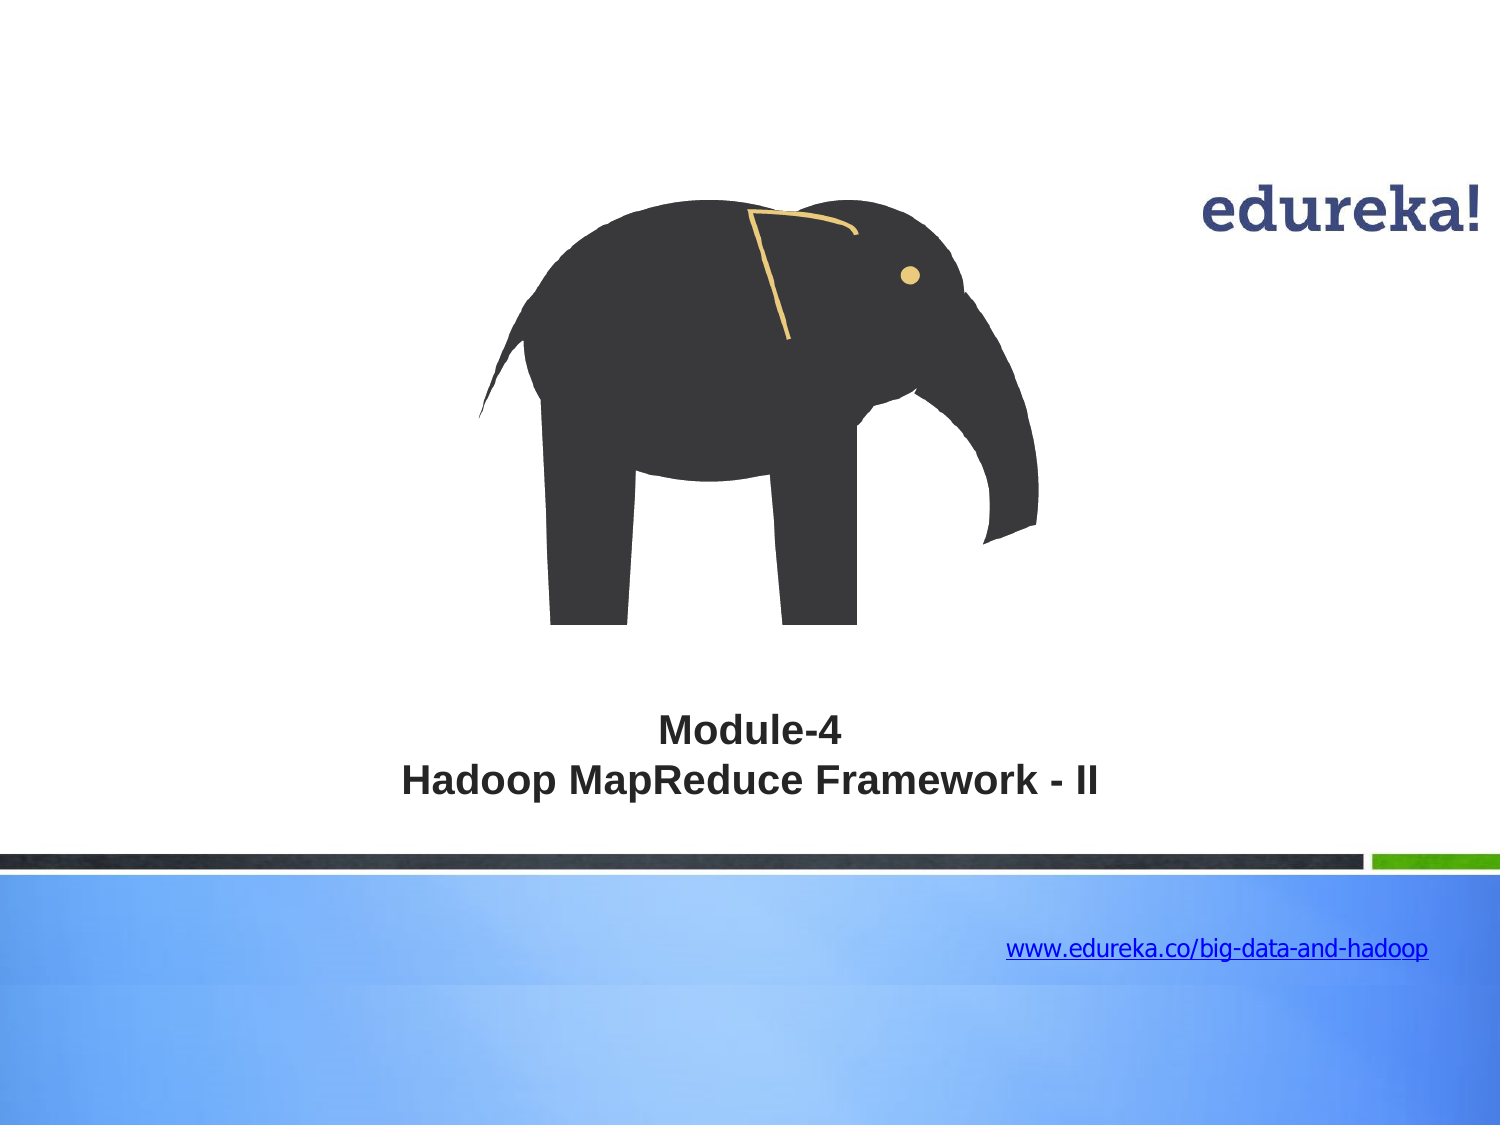

Module-4
Hadoop MapReduce Framework - II
www.edureka.co/big-data-and-hadoop